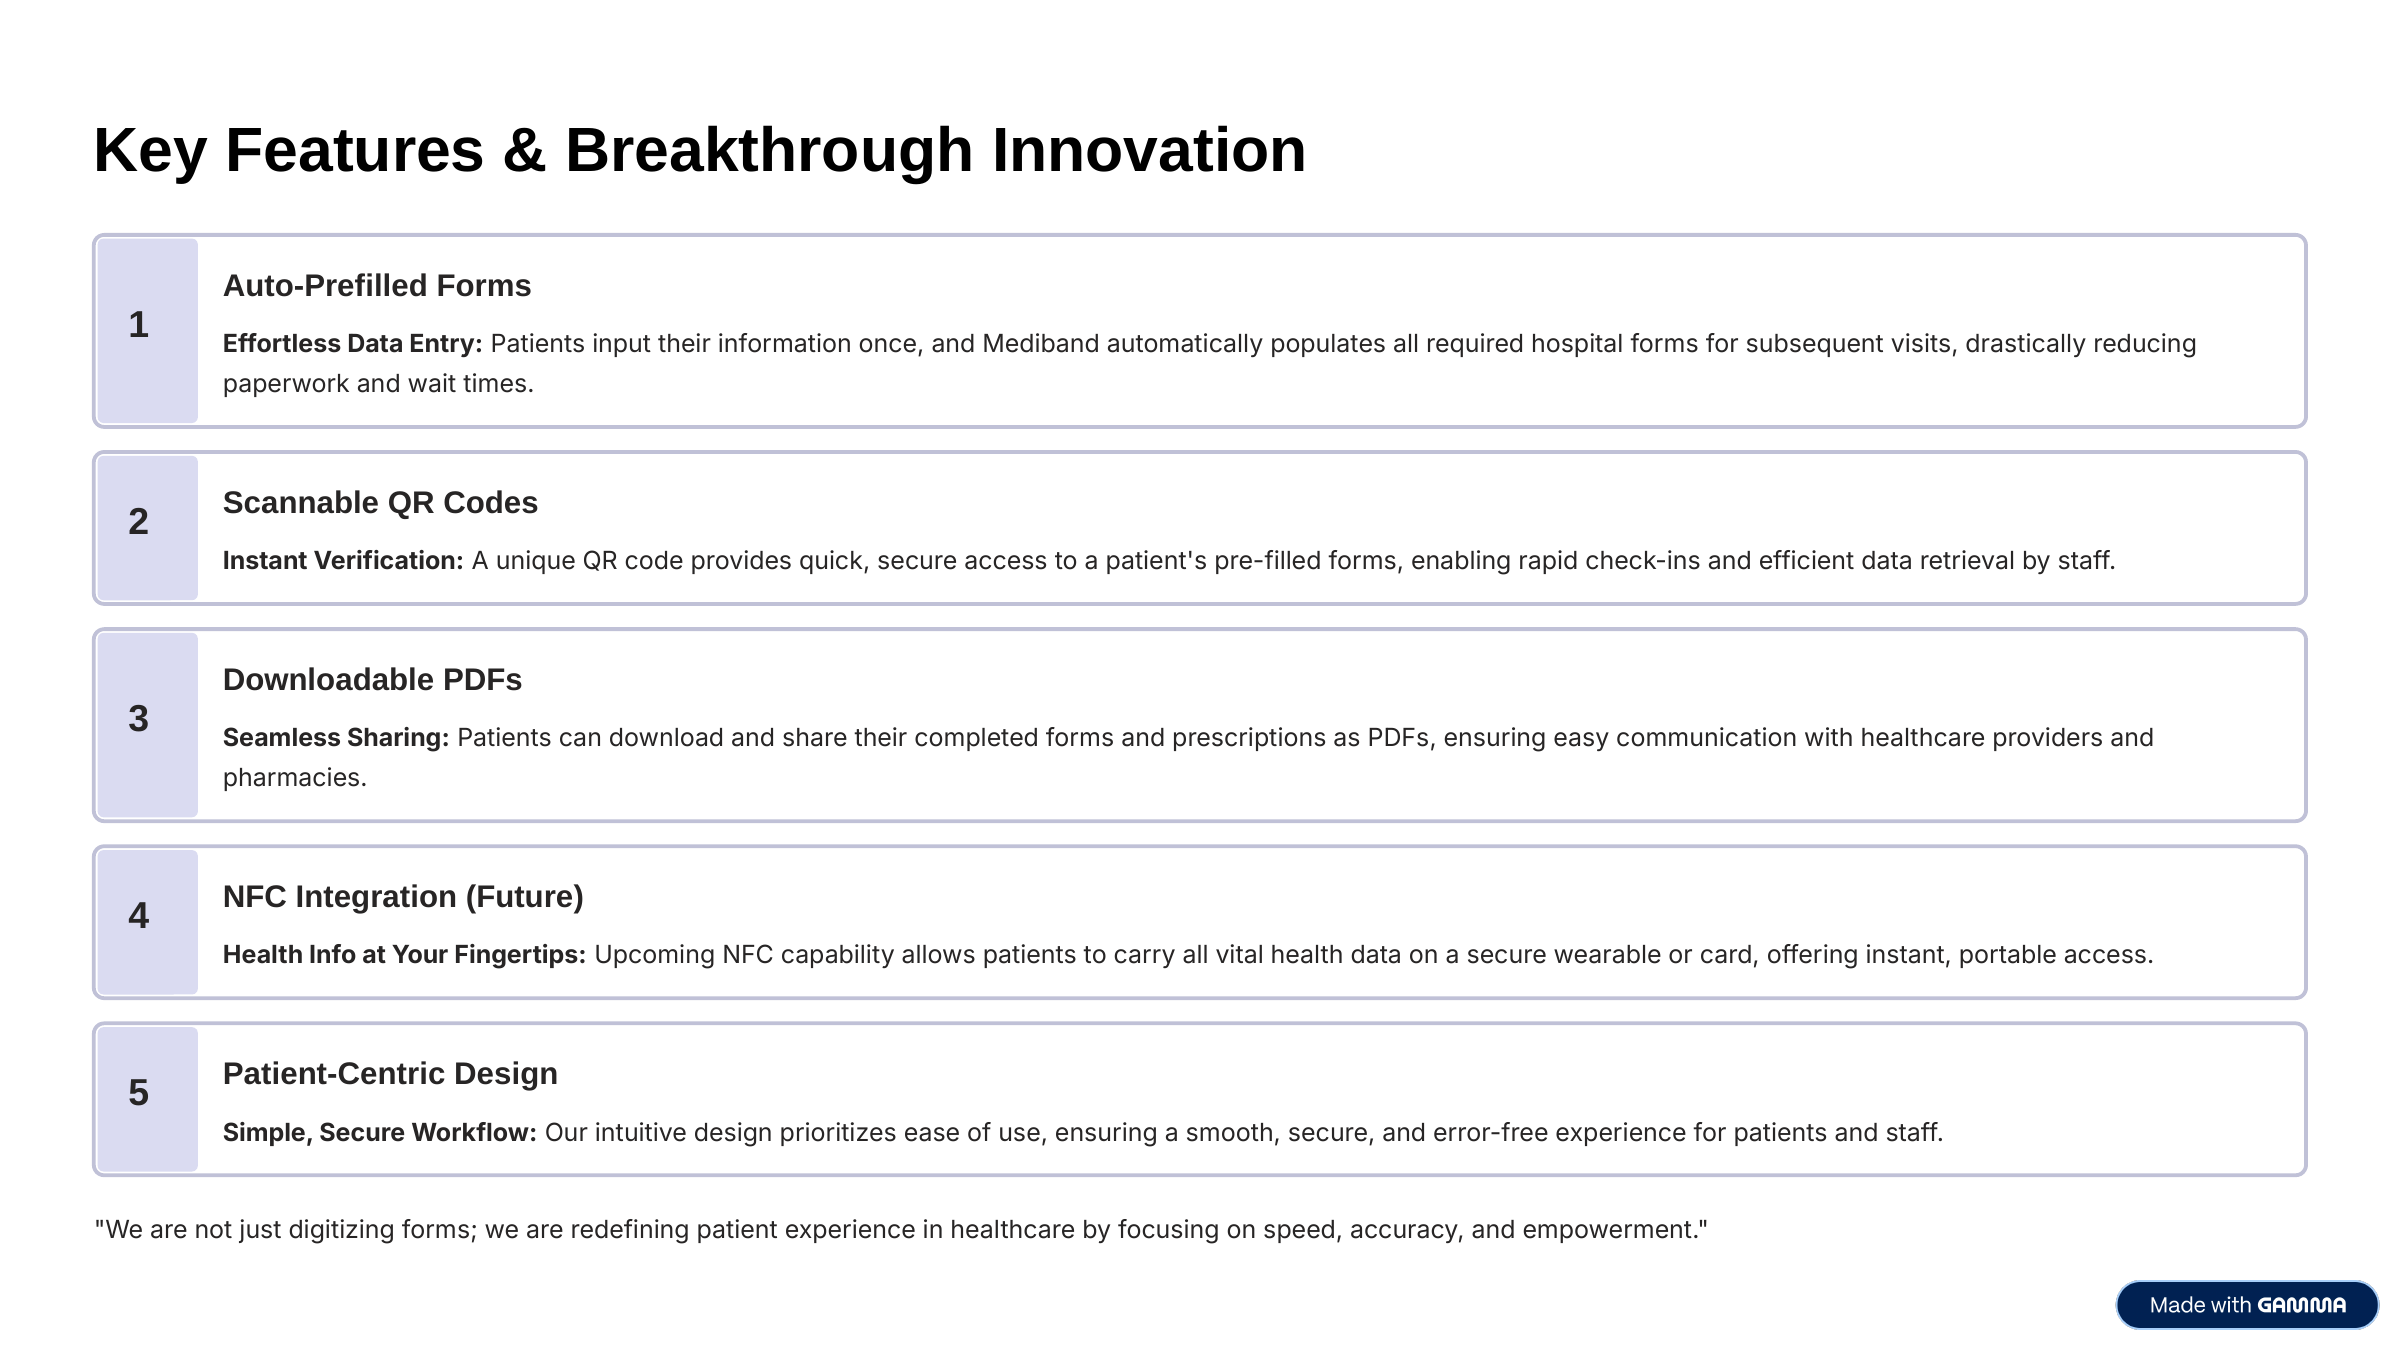

Key Features & Breakthrough Innovation

Auto-Prefilled Forms
1
Effortless Data Entry: Patients input their information once, and Mediband automatically populates all required hospital forms for subsequent visits, drastically reducing paperwork and wait times.

Scannable QR Codes
2
Instant Verification: A unique QR code provides quick, secure access to a patient's pre-filled forms, enabling rapid check-ins and efficient data retrieval by staff.

Downloadable PDFs
3
Seamless Sharing: Patients can download and share their completed forms and prescriptions as PDFs, ensuring easy communication with healthcare providers and pharmacies.

NFC Integration (Future)
4
Health Info at Your Fingertips: Upcoming NFC capability allows patients to carry all vital health data on a secure wearable or card, offering instant, portable access.

Patient-Centric Design
5
Simple, Secure Workflow: Our intuitive design prioritizes ease of use, ensuring a smooth, secure, and error-free experience for patients and staff.
"We are not just digitizing forms; we are redefining patient experience in healthcare by focusing on speed, accuracy, and empowerment."